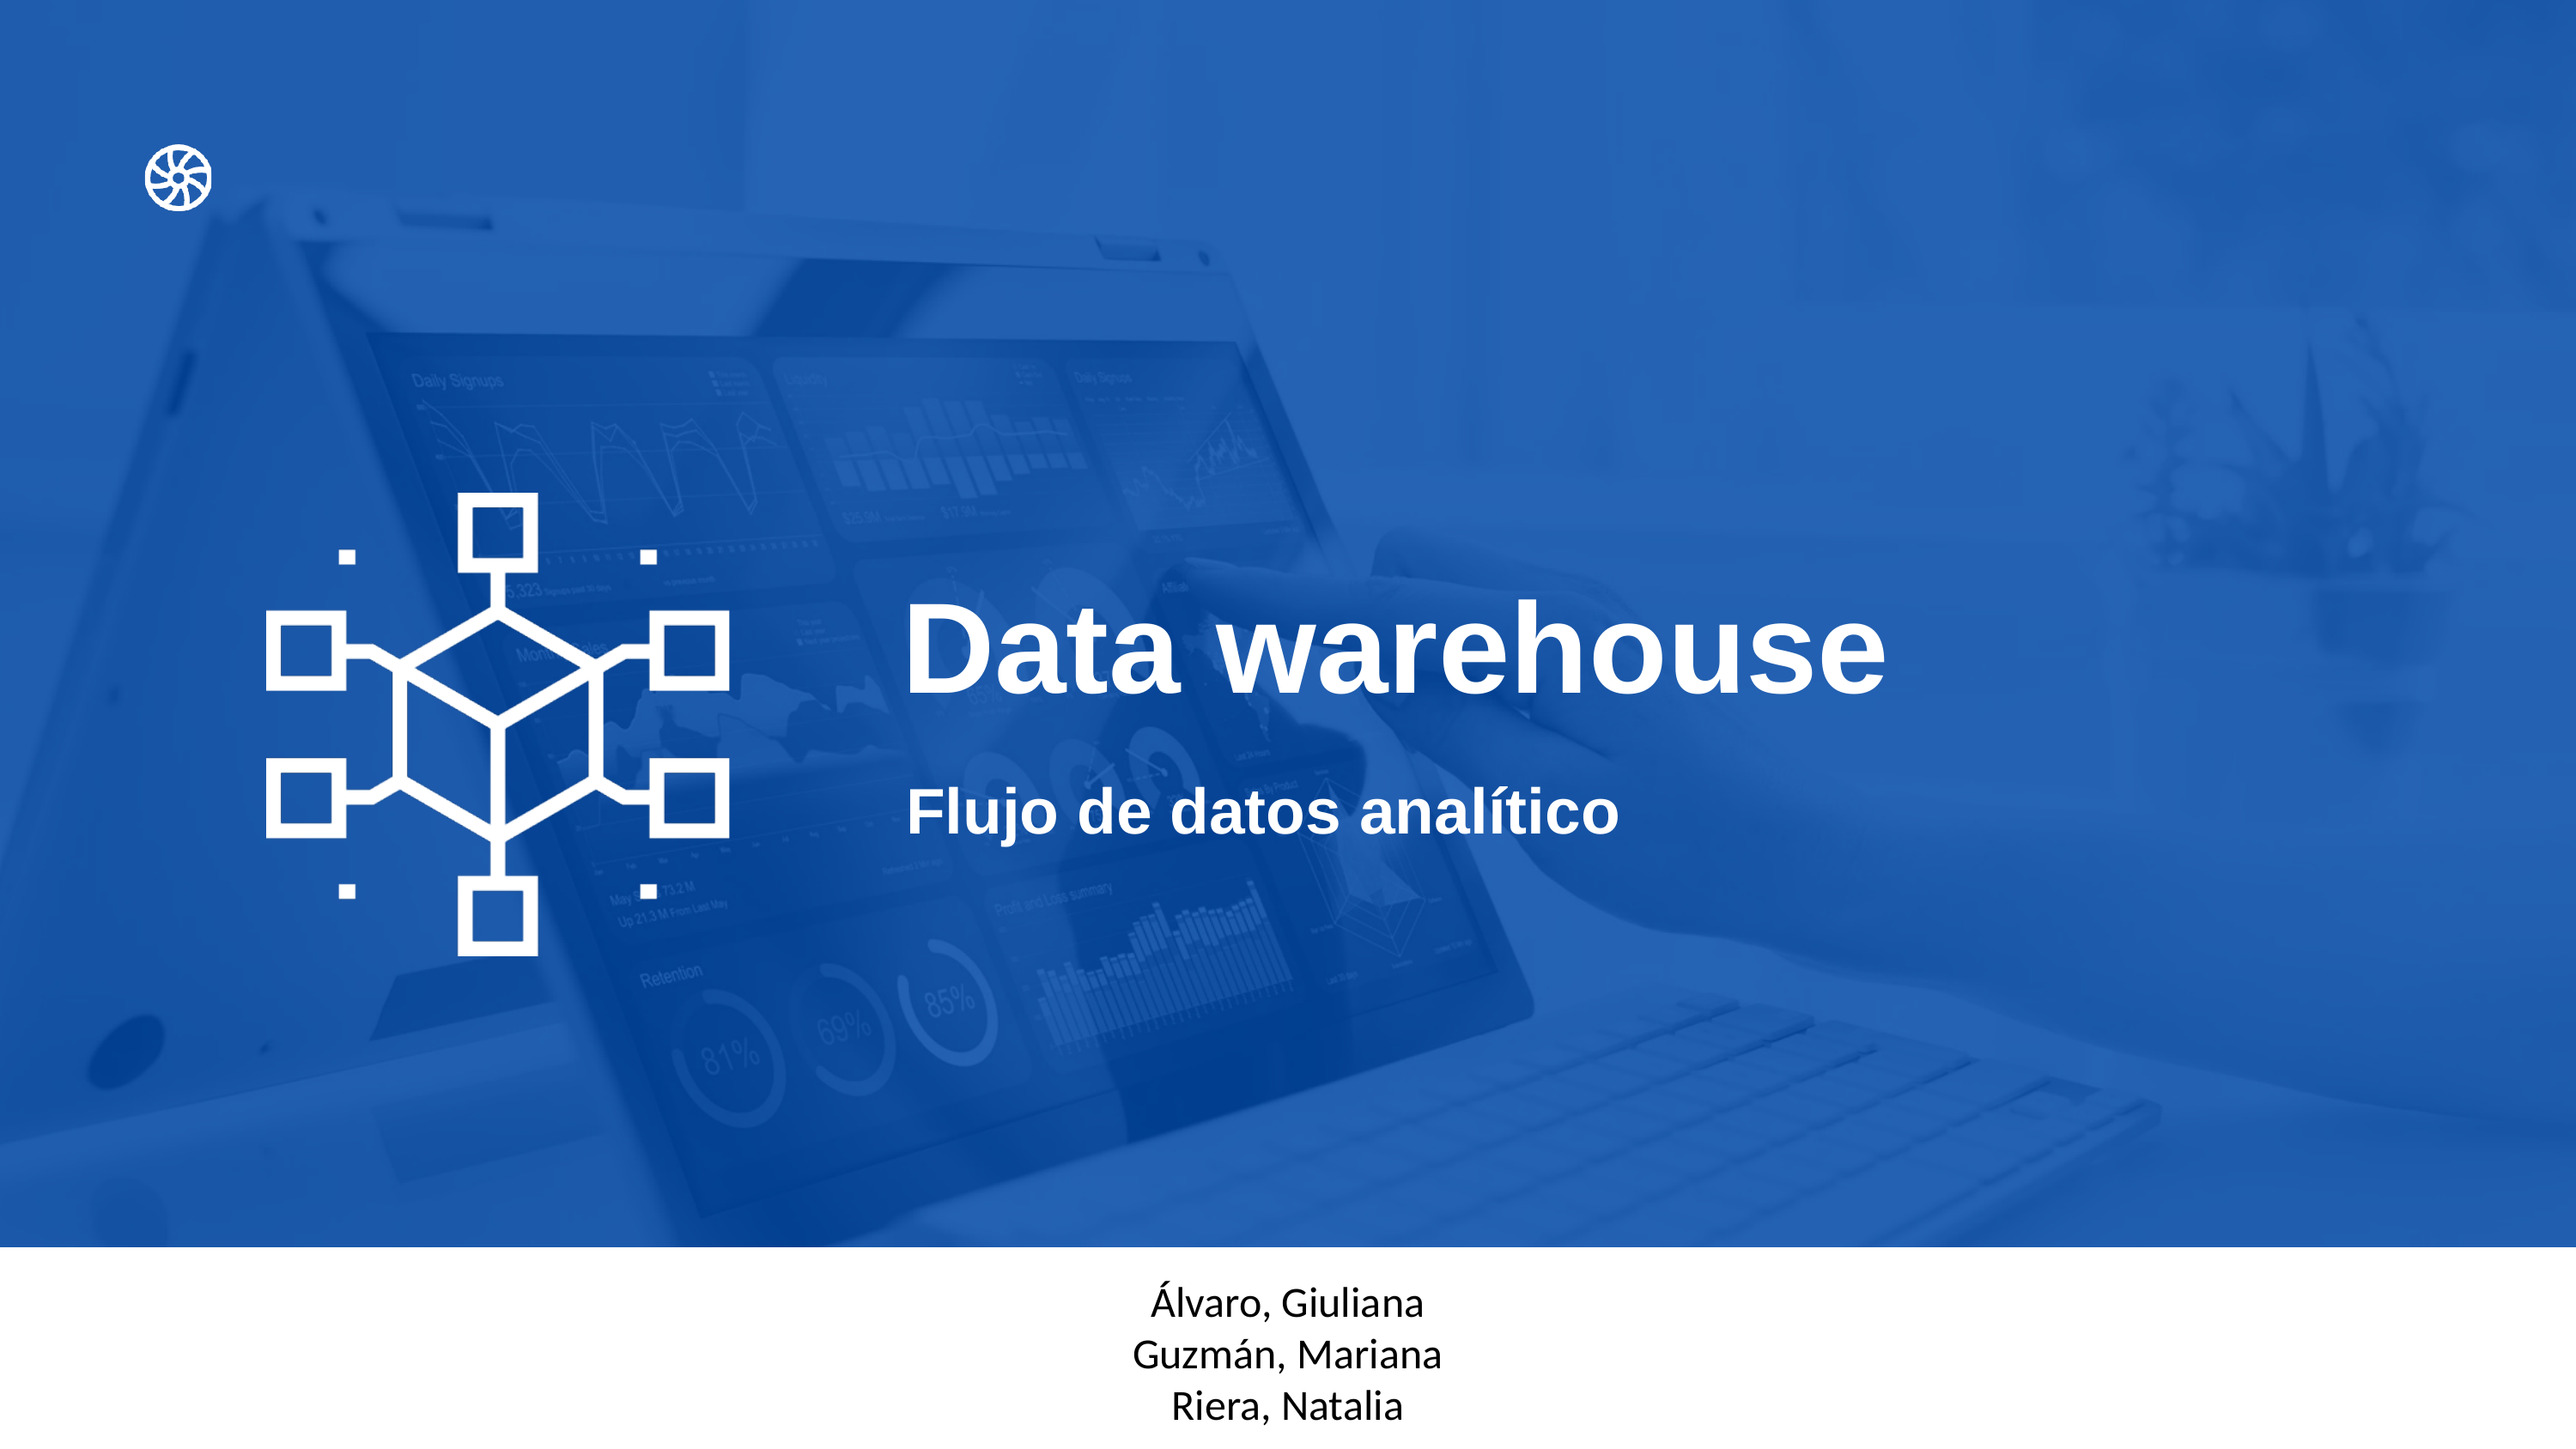

Data warehouse
Flujo de datos analítico

Álvaro, Giuliana
Guzmán, Mariana
Riera, Natalia